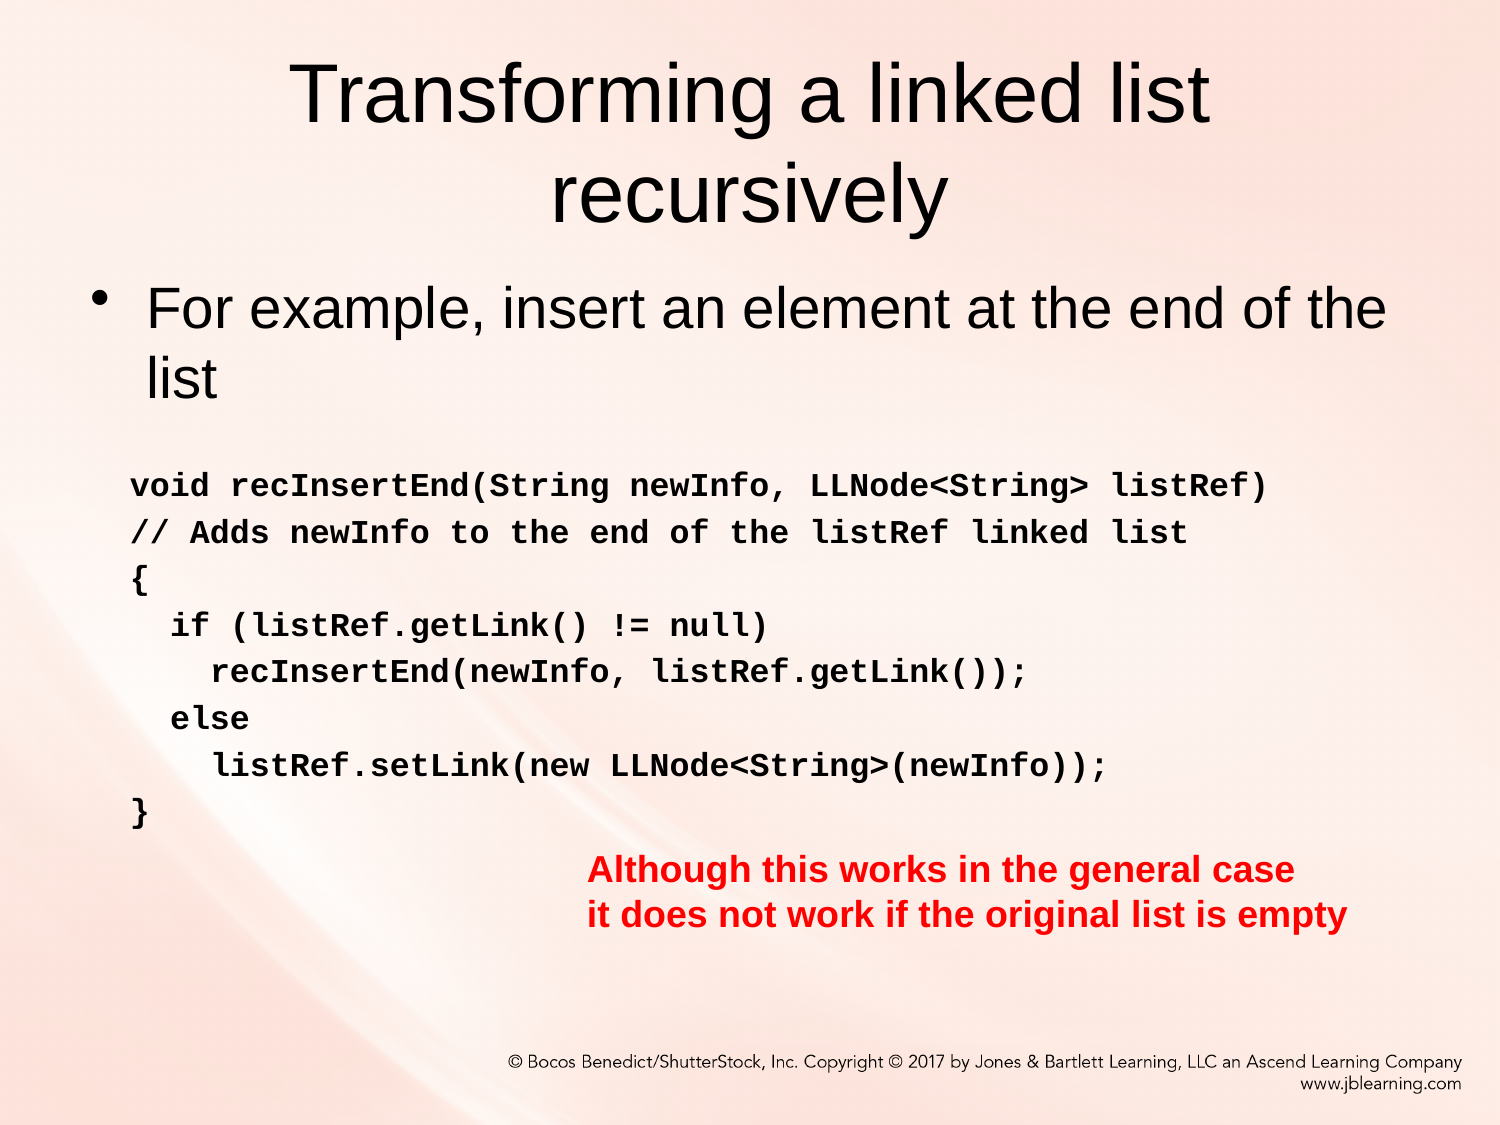

# Transforming a linked list recursively
For example, insert an element at the end of the list

  void recInsertEnd(String newInfo, LLNode<String> listRef)
  // Adds newInfo to the end of the listRef linked list
  {
    if (listRef.getLink() != null)
      recInsertEnd(newInfo, listRef.getLink());
    else
      listRef.setLink(new LLNode<String>(newInfo));
  }

Although this works in the general case
it does not work if the original list is empty